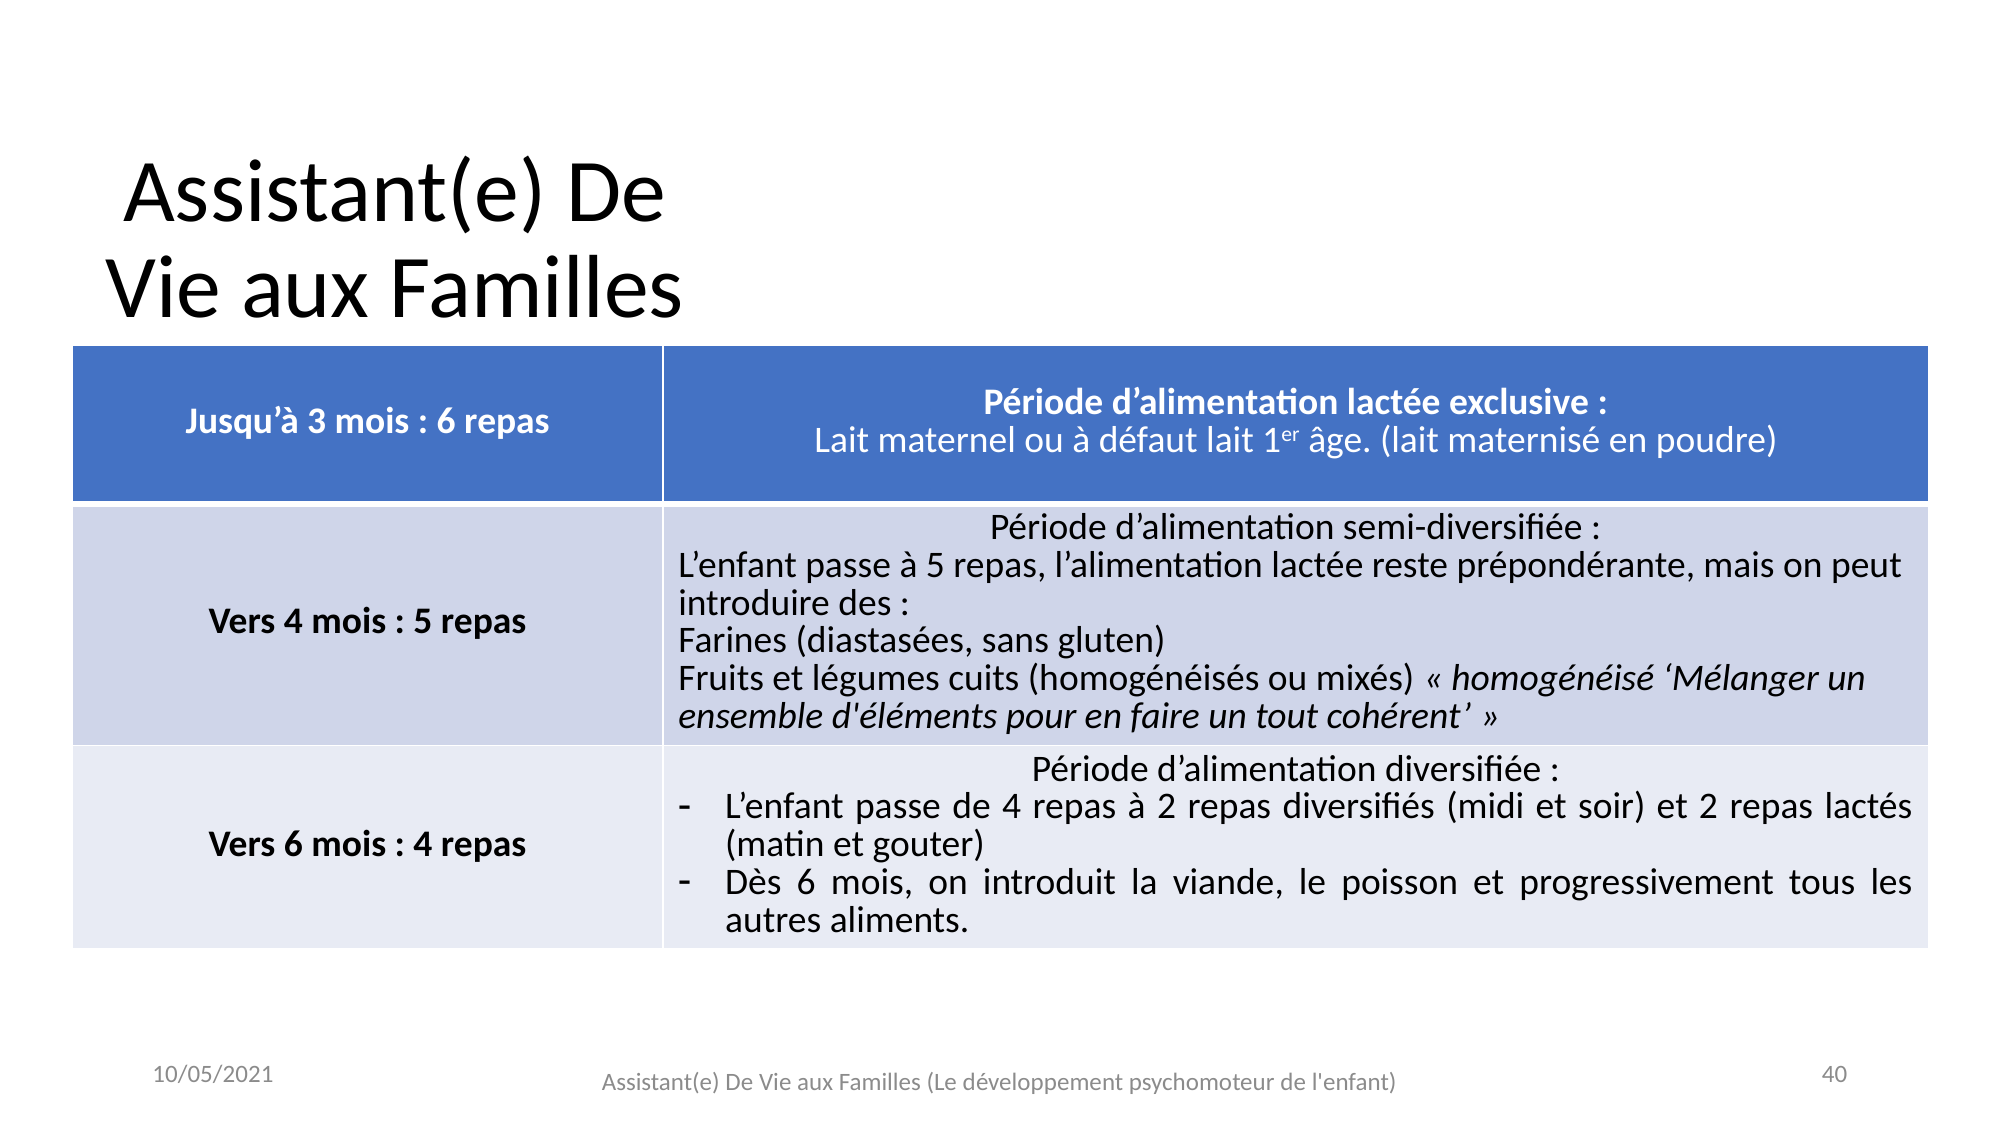

# Assistant(e) De Vie aux Familles
| Jusqu’à 3 mois : 6 repas | Période d’alimentation lactée exclusive : Lait maternel ou à défaut lait 1er âge. (lait maternisé en poudre) |
| --- | --- |
| Vers 4 mois : 5 repas | Période d’alimentation semi-diversifiée : L’enfant passe à 5 repas, l’alimentation lactée reste prépondérante, mais on peut introduire des : Farines (diastasées, sans gluten) Fruits et légumes cuits (homogénéisés ou mixés) « homogénéisé ‘Mélanger un ensemble d'éléments pour en faire un tout cohérent’ » |
| Vers 6 mois : 4 repas | Période d’alimentation diversifiée : L’enfant passe de 4 repas à 2 repas diversifiés (midi et soir) et 2 repas lactés (matin et gouter) Dès 6 mois, on introduit la viande, le poisson et progressivement tous les autres aliments. |
10/05/2021
40
Assistant(e) De Vie aux Familles (Le développement psychomoteur de l'enfant)